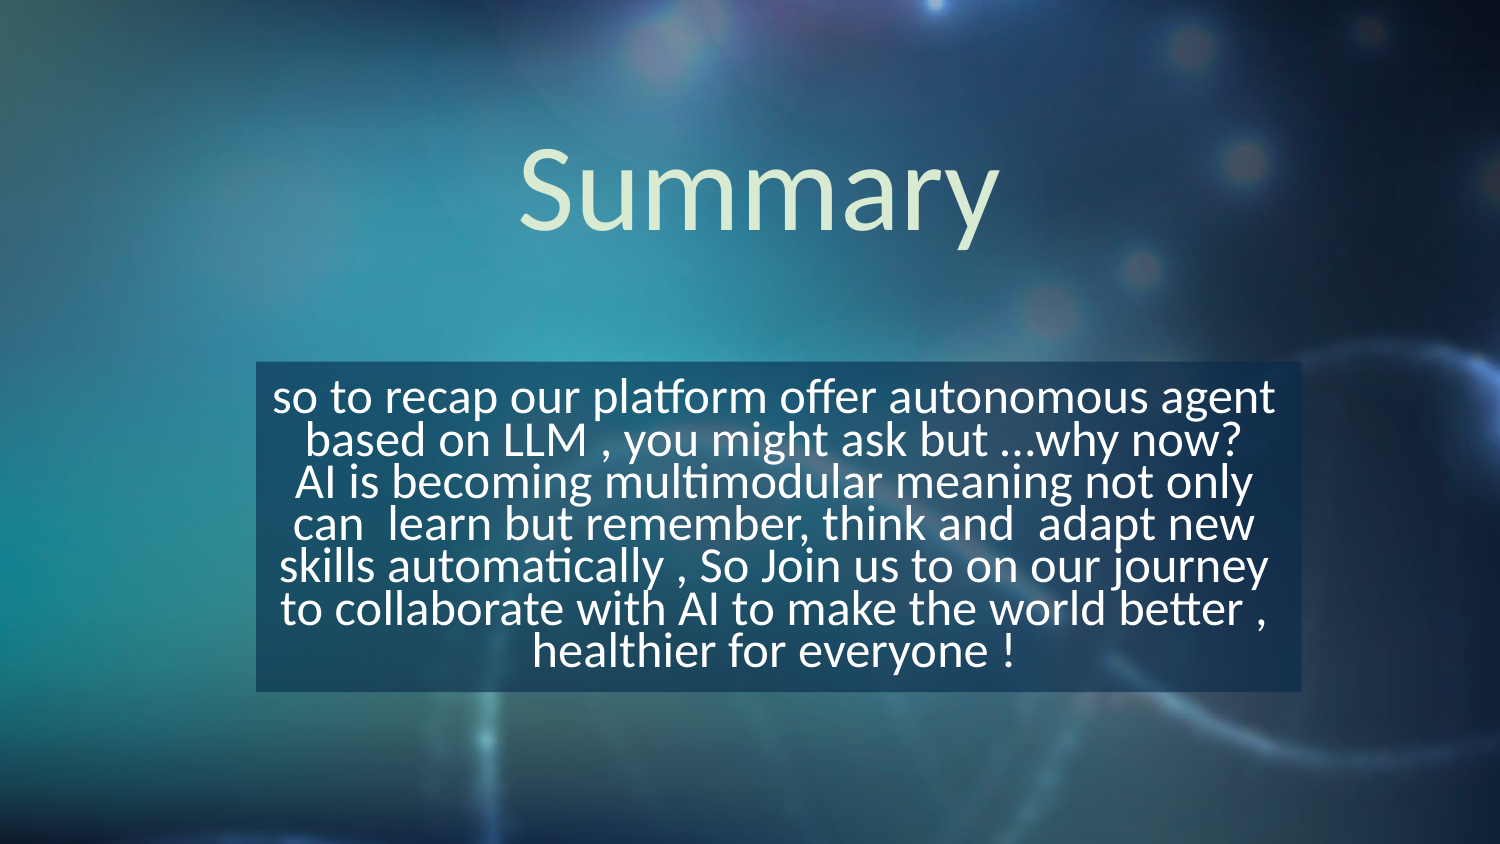

Summary

so to recap our platform offer autonomous agent based on LLM , you might ask but …why now?
AI is becoming multimodular meaning not only can  learn but remember, think and  adapt new skills automatically , So Join us to on our journey to collaborate with AI to make the world better , healthier for everyone !